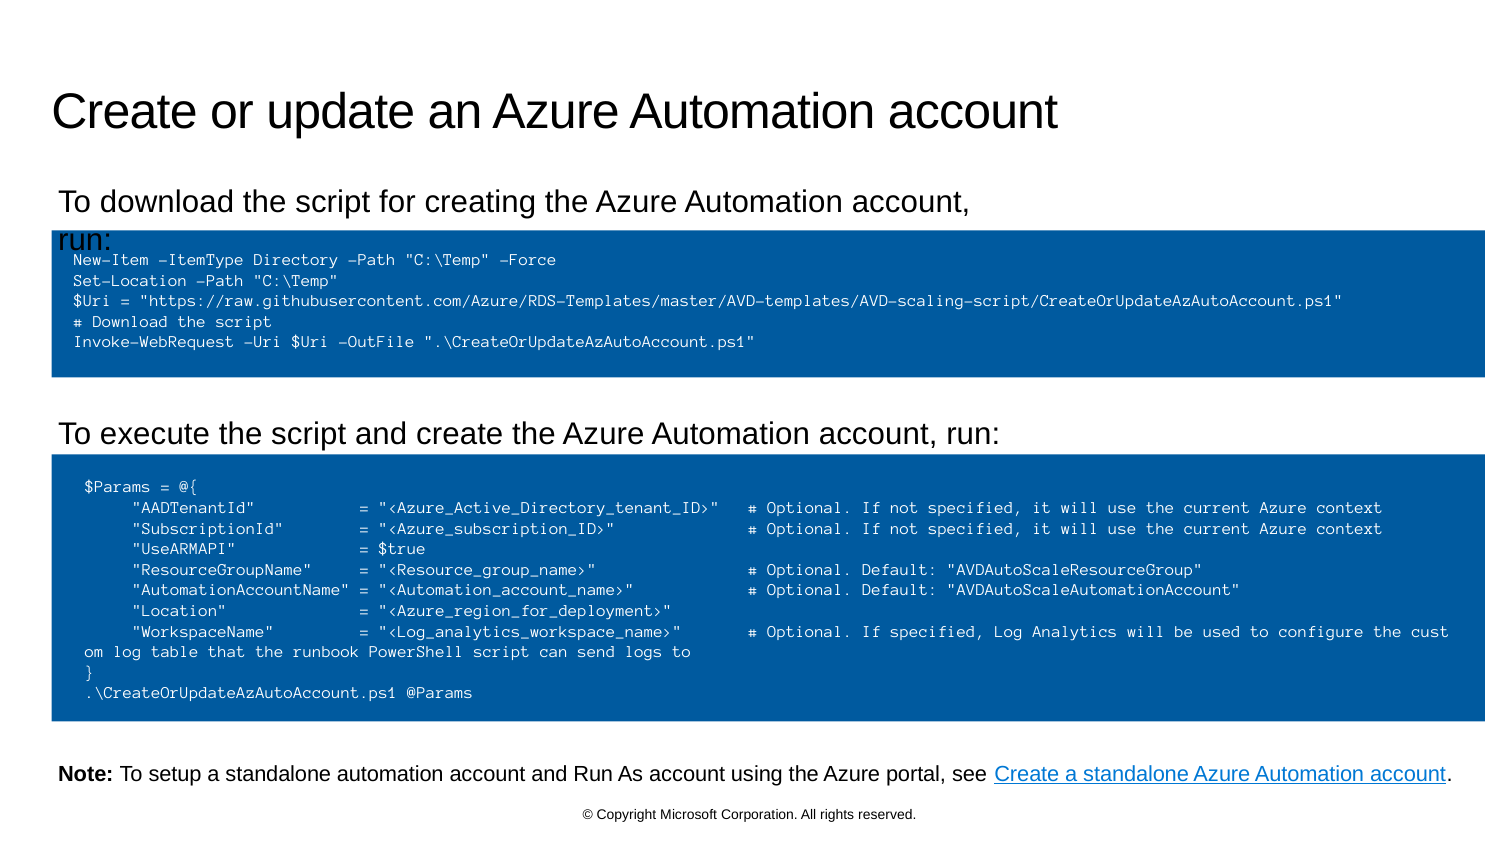

# Create or update an Azure Automation account
To download the script for creating the Azure Automation account, run:
New-Item -ItemType Directory -Path "C:\Temp" -Force
Set-Location -Path "C:\Temp"
$Uri = "https://raw.githubusercontent.com/Azure/RDS-Templates/master/AVD-templates/AVD-scaling-script/CreateOrUpdateAzAutoAccount.ps1"
# Download the script
Invoke-WebRequest -Uri $Uri -OutFile ".\CreateOrUpdateAzAutoAccount.ps1"
To execute the script and create the Azure Automation account, run:

$Params = @{
     "AADTenantId"           = "<Azure_Active_Directory_tenant_ID>"   # Optional. If not specified, it will use the current Azure context
     "SubscriptionId"        = "<Azure_subscription_ID>"              # Optional. If not specified, it will use the current Azure context
     "UseARMAPI"             = $true
     "ResourceGroupName"     = "<Resource_group_name>"                # Optional. Default: "AVDAutoScaleResourceGroup"
     "AutomationAccountName" = "<Automation_account_name>"            # Optional. Default: "AVDAutoScaleAutomationAccount"
     "Location"              = "<Azure_region_for_deployment>"
     "WorkspaceName"         = "<Log_analytics_workspace_name>"       # Optional. If specified, Log Analytics will be used to configure the custom log table that the runbook PowerShell script can send logs to
}
.\CreateOrUpdateAzAutoAccount.ps1 @Params
Note: To setup a standalone automation account and Run As account using the Azure portal, see Create a standalone Azure Automation account.